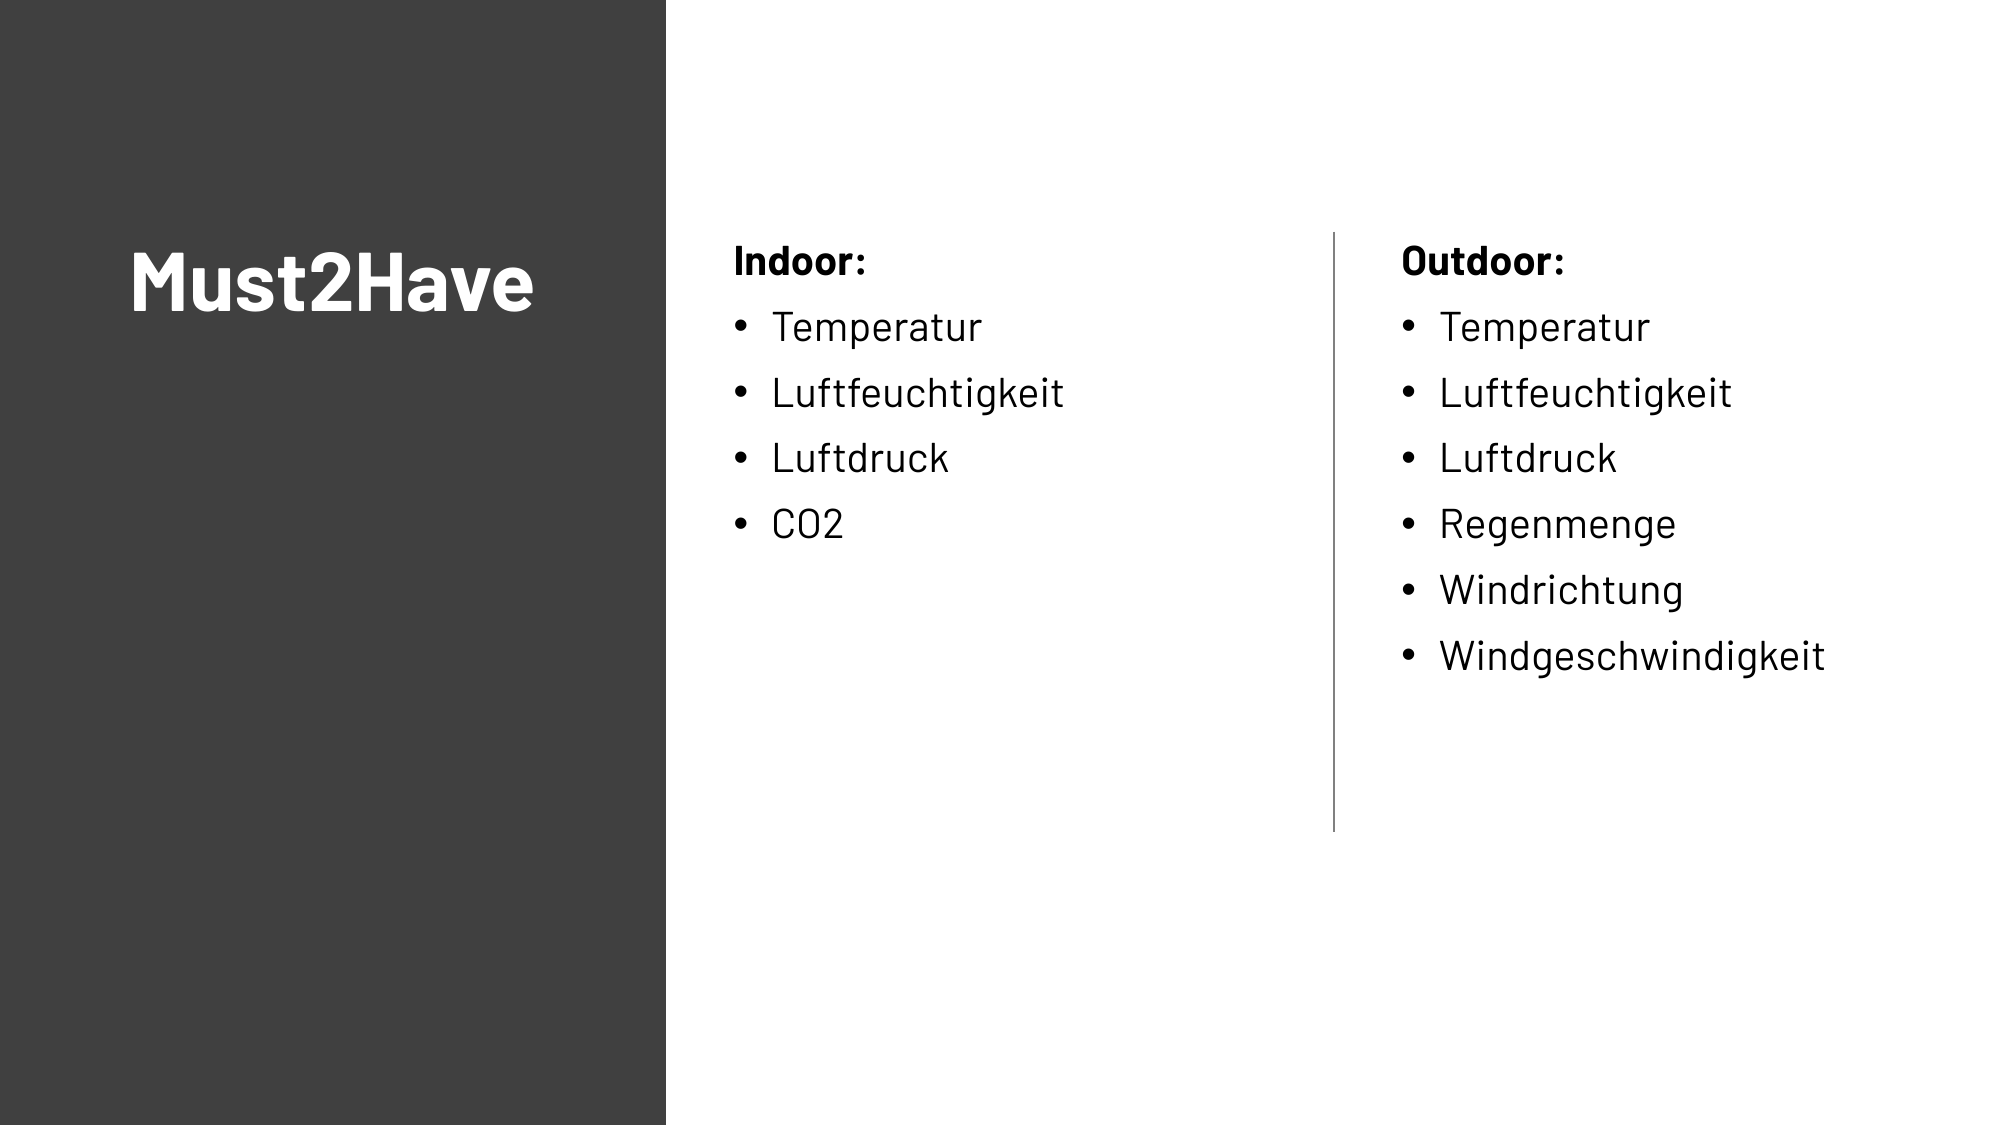

# Must2Have
Indoor:
Temperatur
Luftfeuchtigkeit
Luftdruck
CO2
Outdoor:
Temperatur
Luftfeuchtigkeit
Luftdruck
Regenmenge
Windrichtung
Windgeschwindigkeit